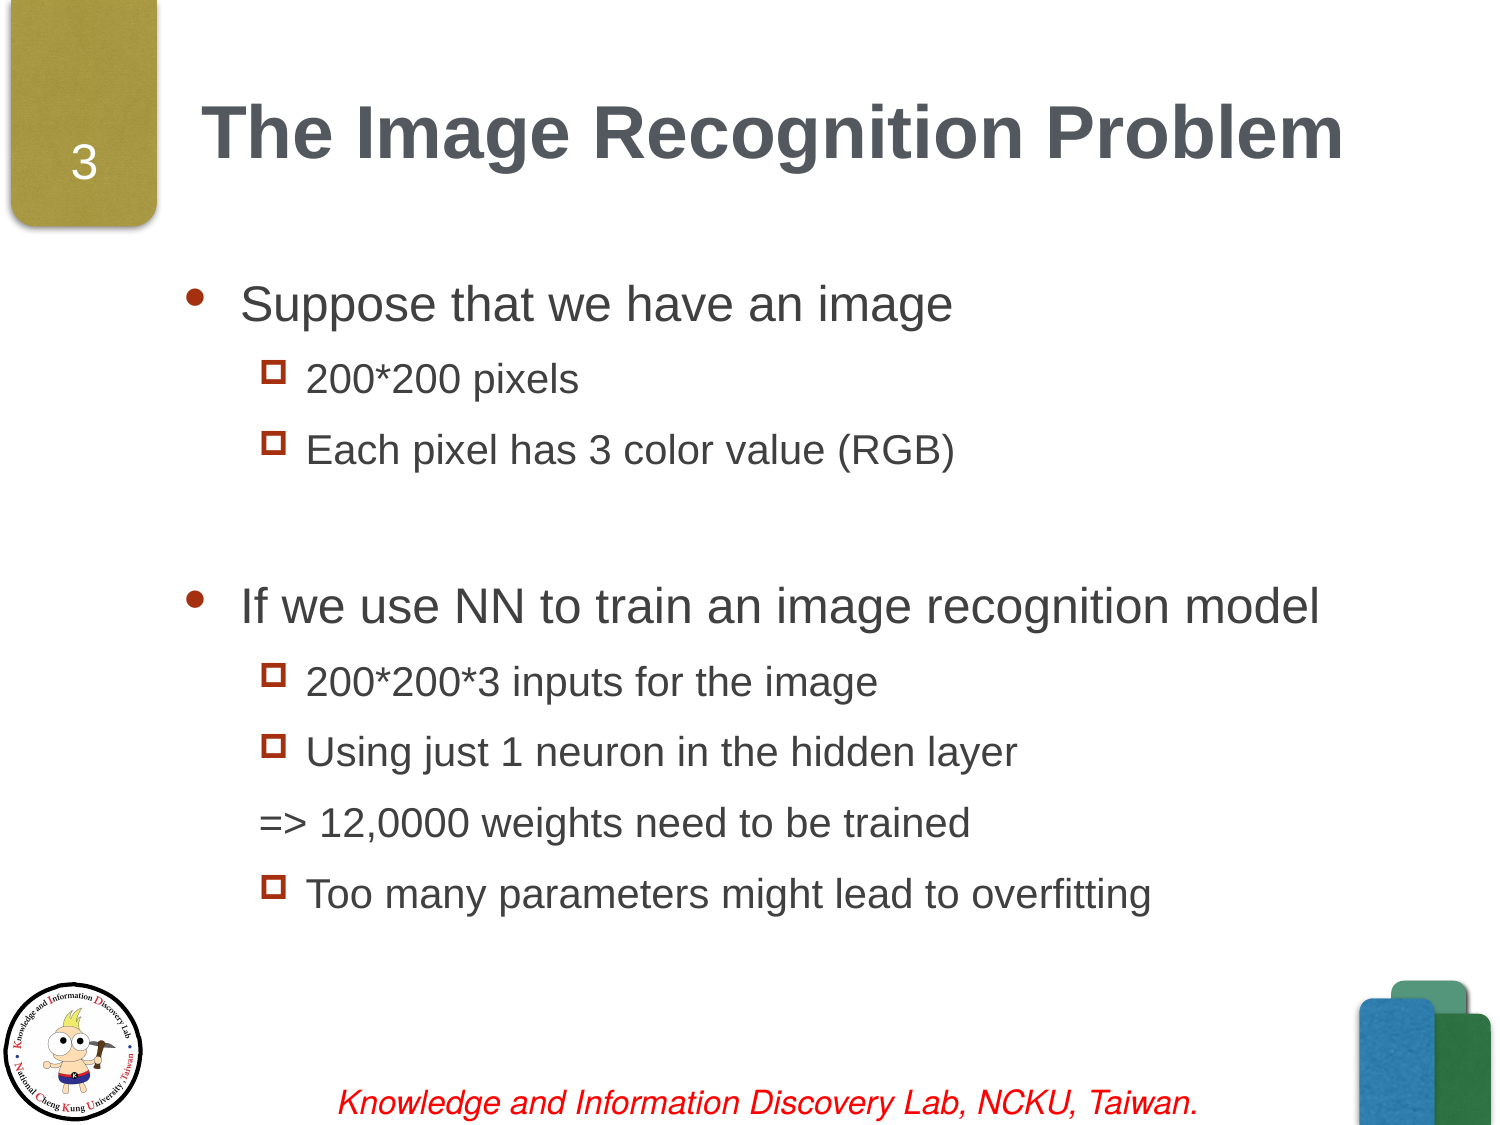

# The Image Recognition Problem
3
Suppose that we have an image
200*200 pixels
Each pixel has 3 color value (RGB)

If we use NN to train an image recognition model
200*200*3 inputs for the image
Using just 1 neuron in the hidden layer
=> 12,0000 weights need to be trained
Too many parameters might lead to overfitting